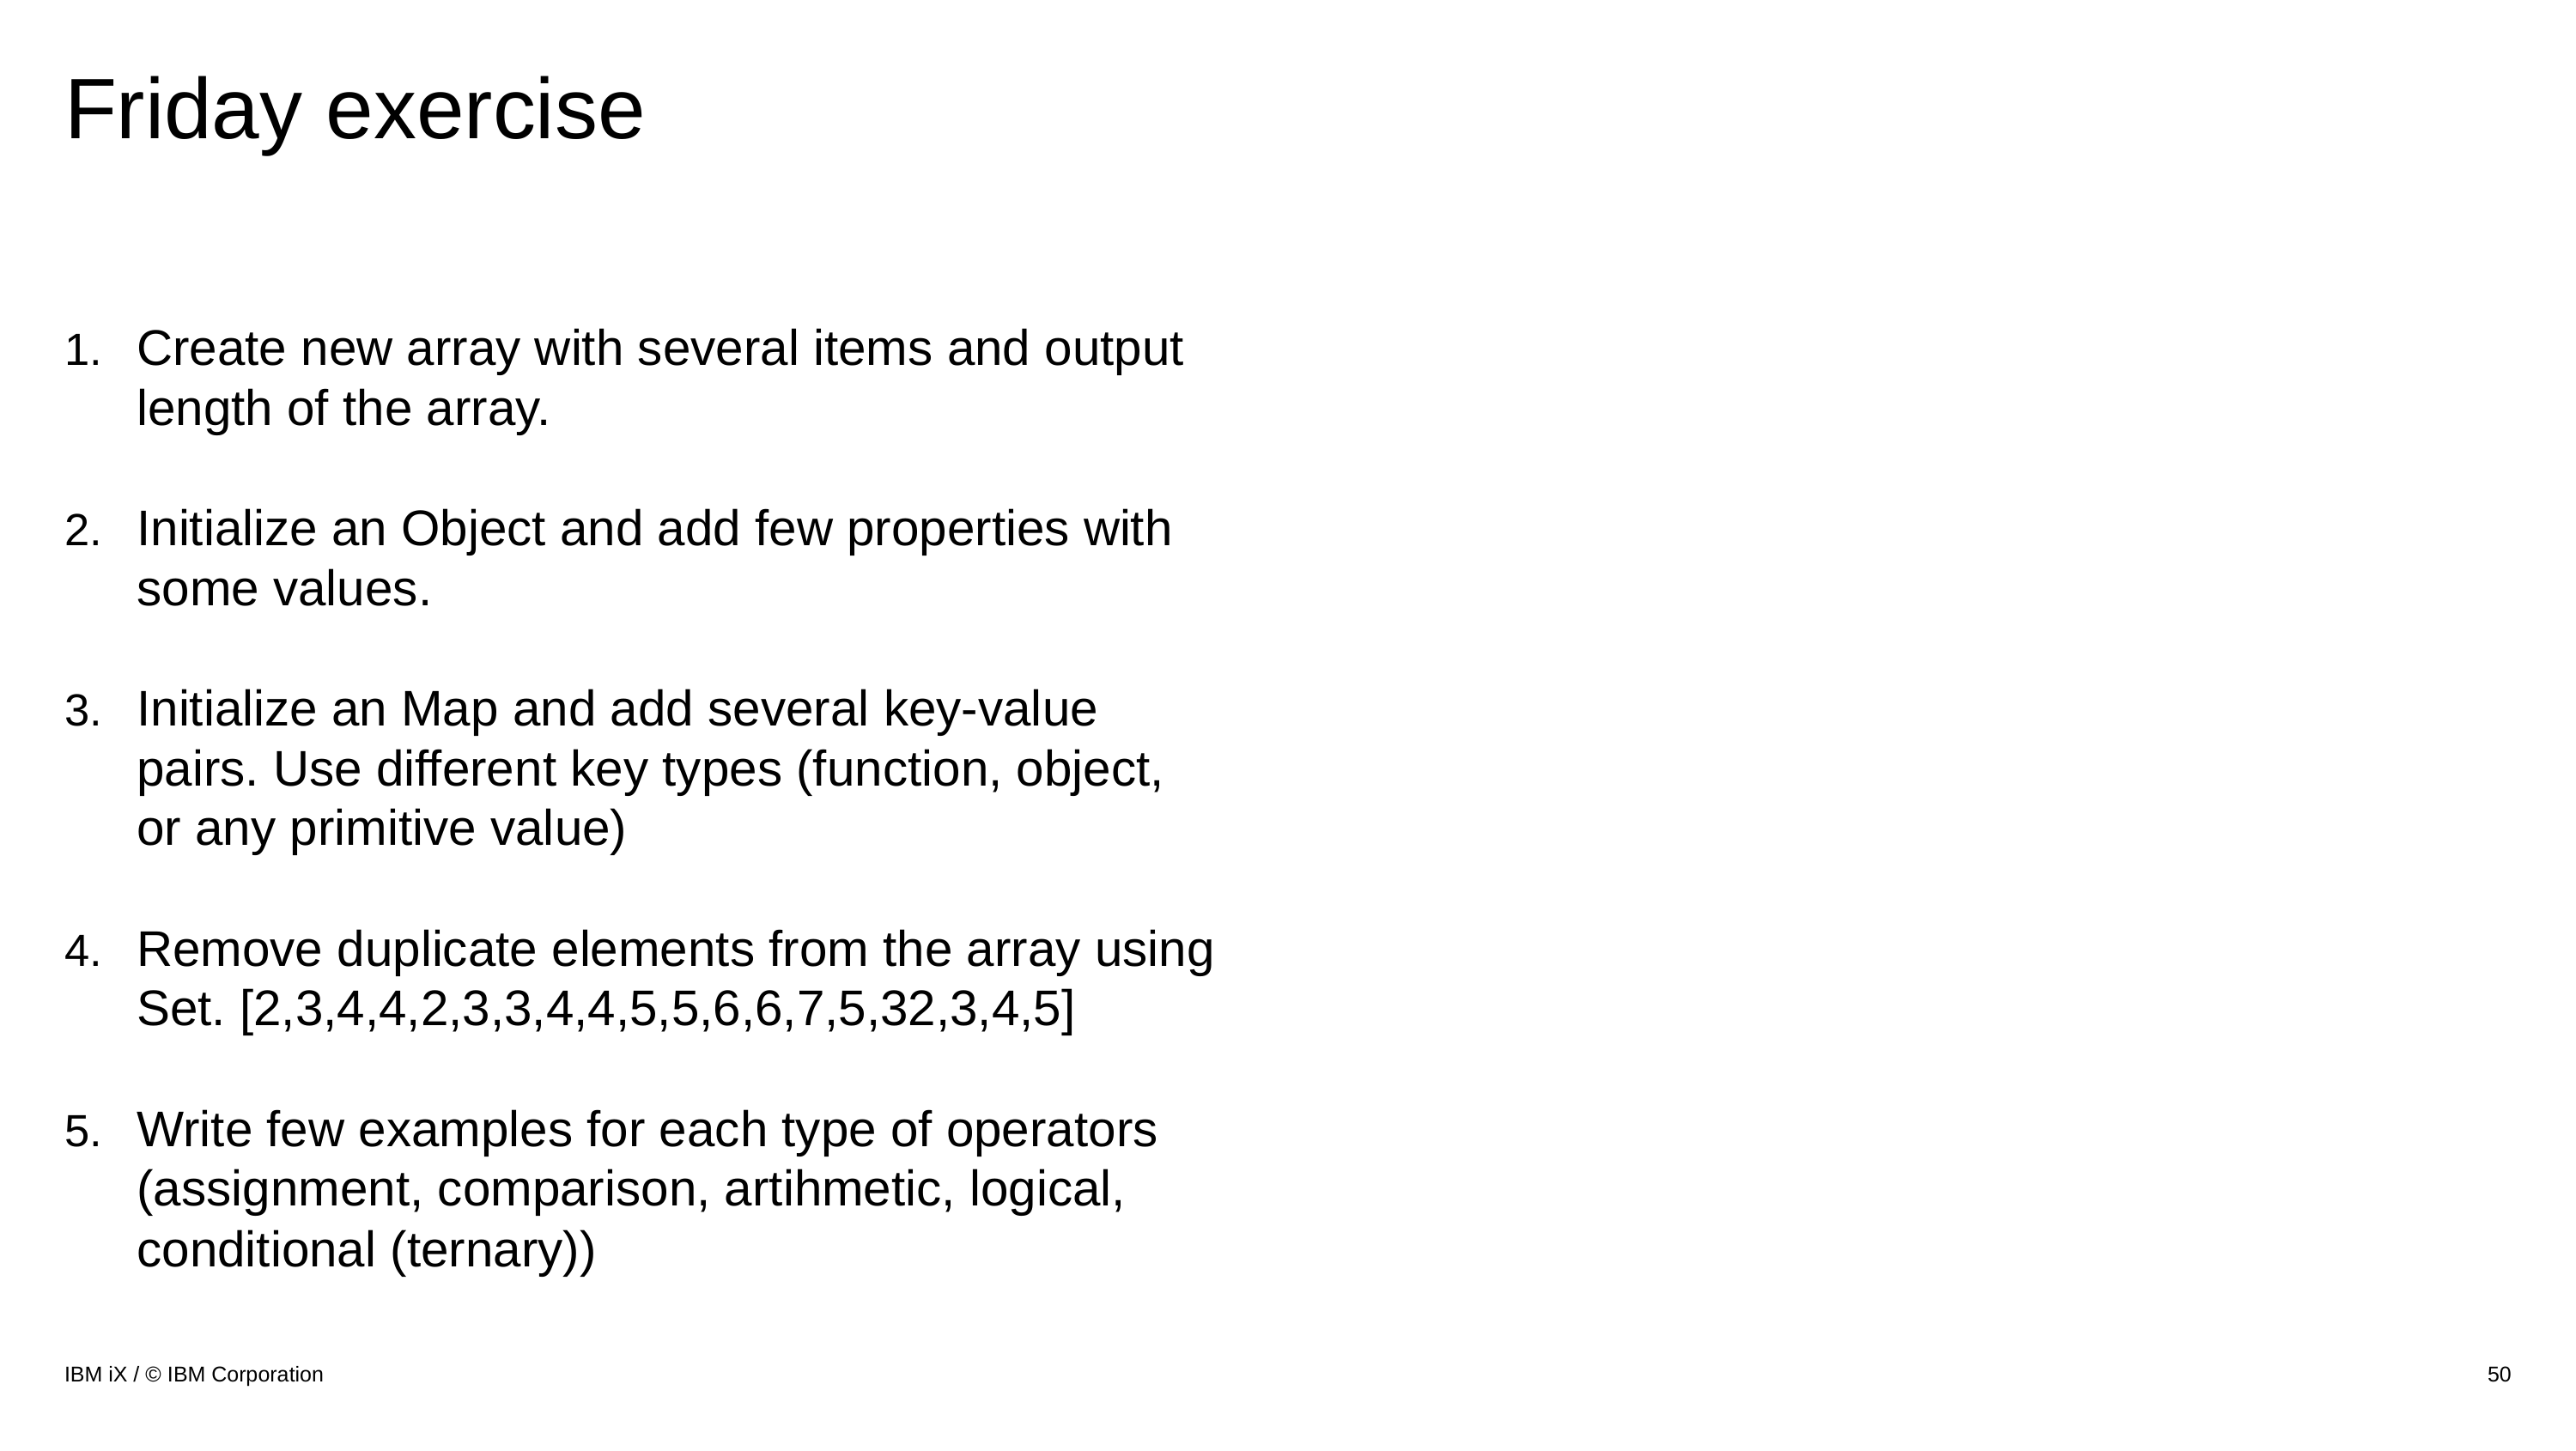

# Friday exercise
Create new array with several items and output length of the array.

Initialize an Object and add few properties with some values.

Initialize an Map and add several key-value pairs. Use different key types (function, object, or any primitive value)

Remove duplicate elements from the array using Set. [2,3,4,4,2,3,3,4,4,5,5,6,6,7,5,32,3,4,5]

Write few examples for each type of operators (assignment, comparison, artihmetic, logical, conditional (ternary))

IBM iX / © IBM Corporation
50